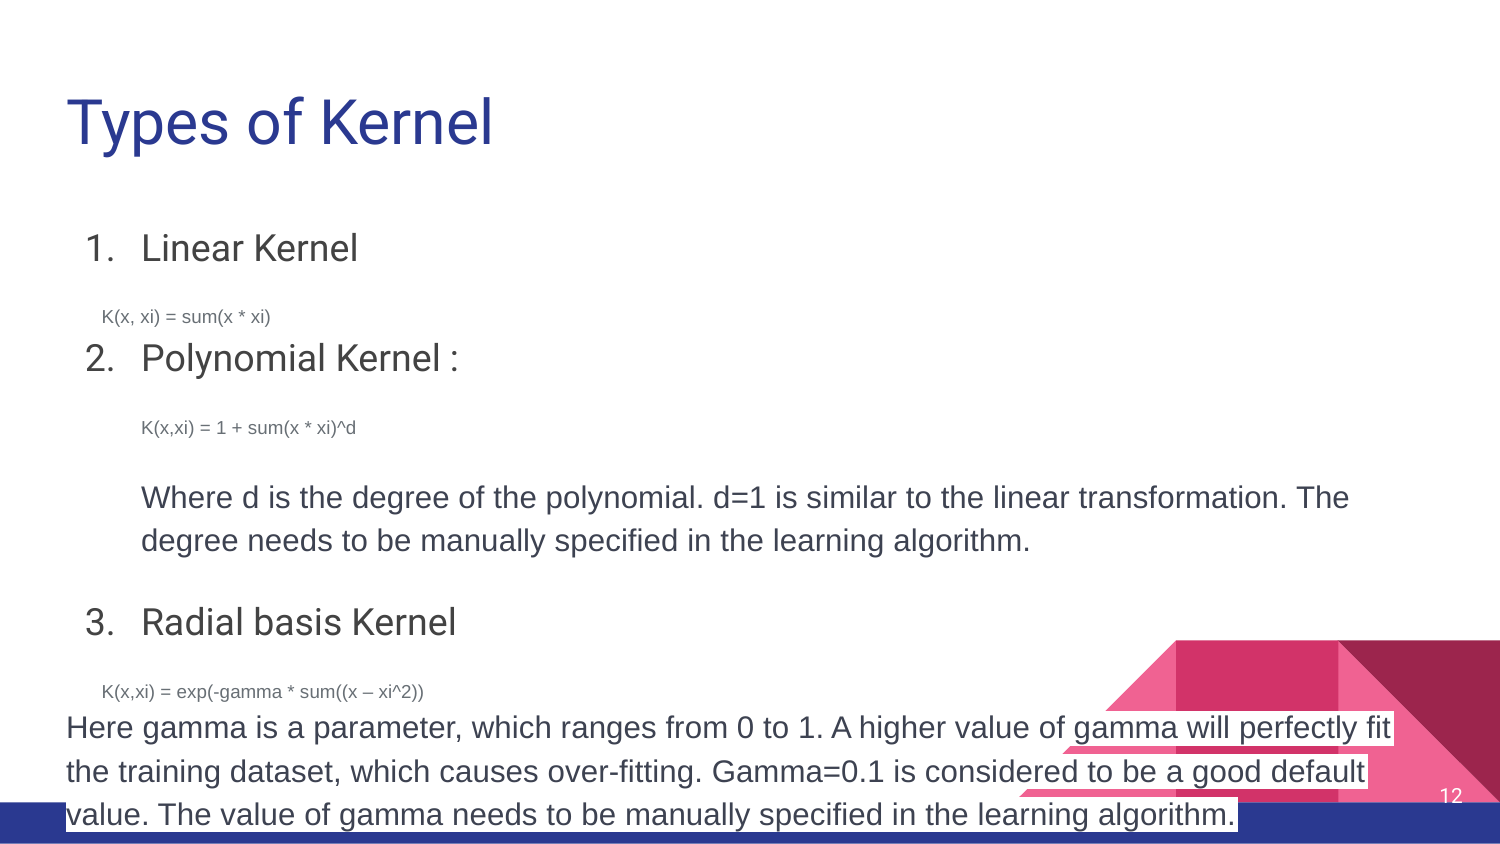

# Types of Kernel
Linear Kernel
K(x, xi) = sum(x * xi)
Polynomial Kernel :
K(x,xi) = 1 + sum(x * xi)^d
Where d is the degree of the polynomial. d=1 is similar to the linear transformation. The degree needs to be manually specified in the learning algorithm.
Radial basis Kernel
K(x,xi) = exp(-gamma * sum((x – xi^2))
Here gamma is a parameter, which ranges from 0 to 1. A higher value of gamma will perfectly fit the training dataset, which causes over-fitting. Gamma=0.1 is considered to be a good default value. The value of gamma needs to be manually specified in the learning algorithm.
12